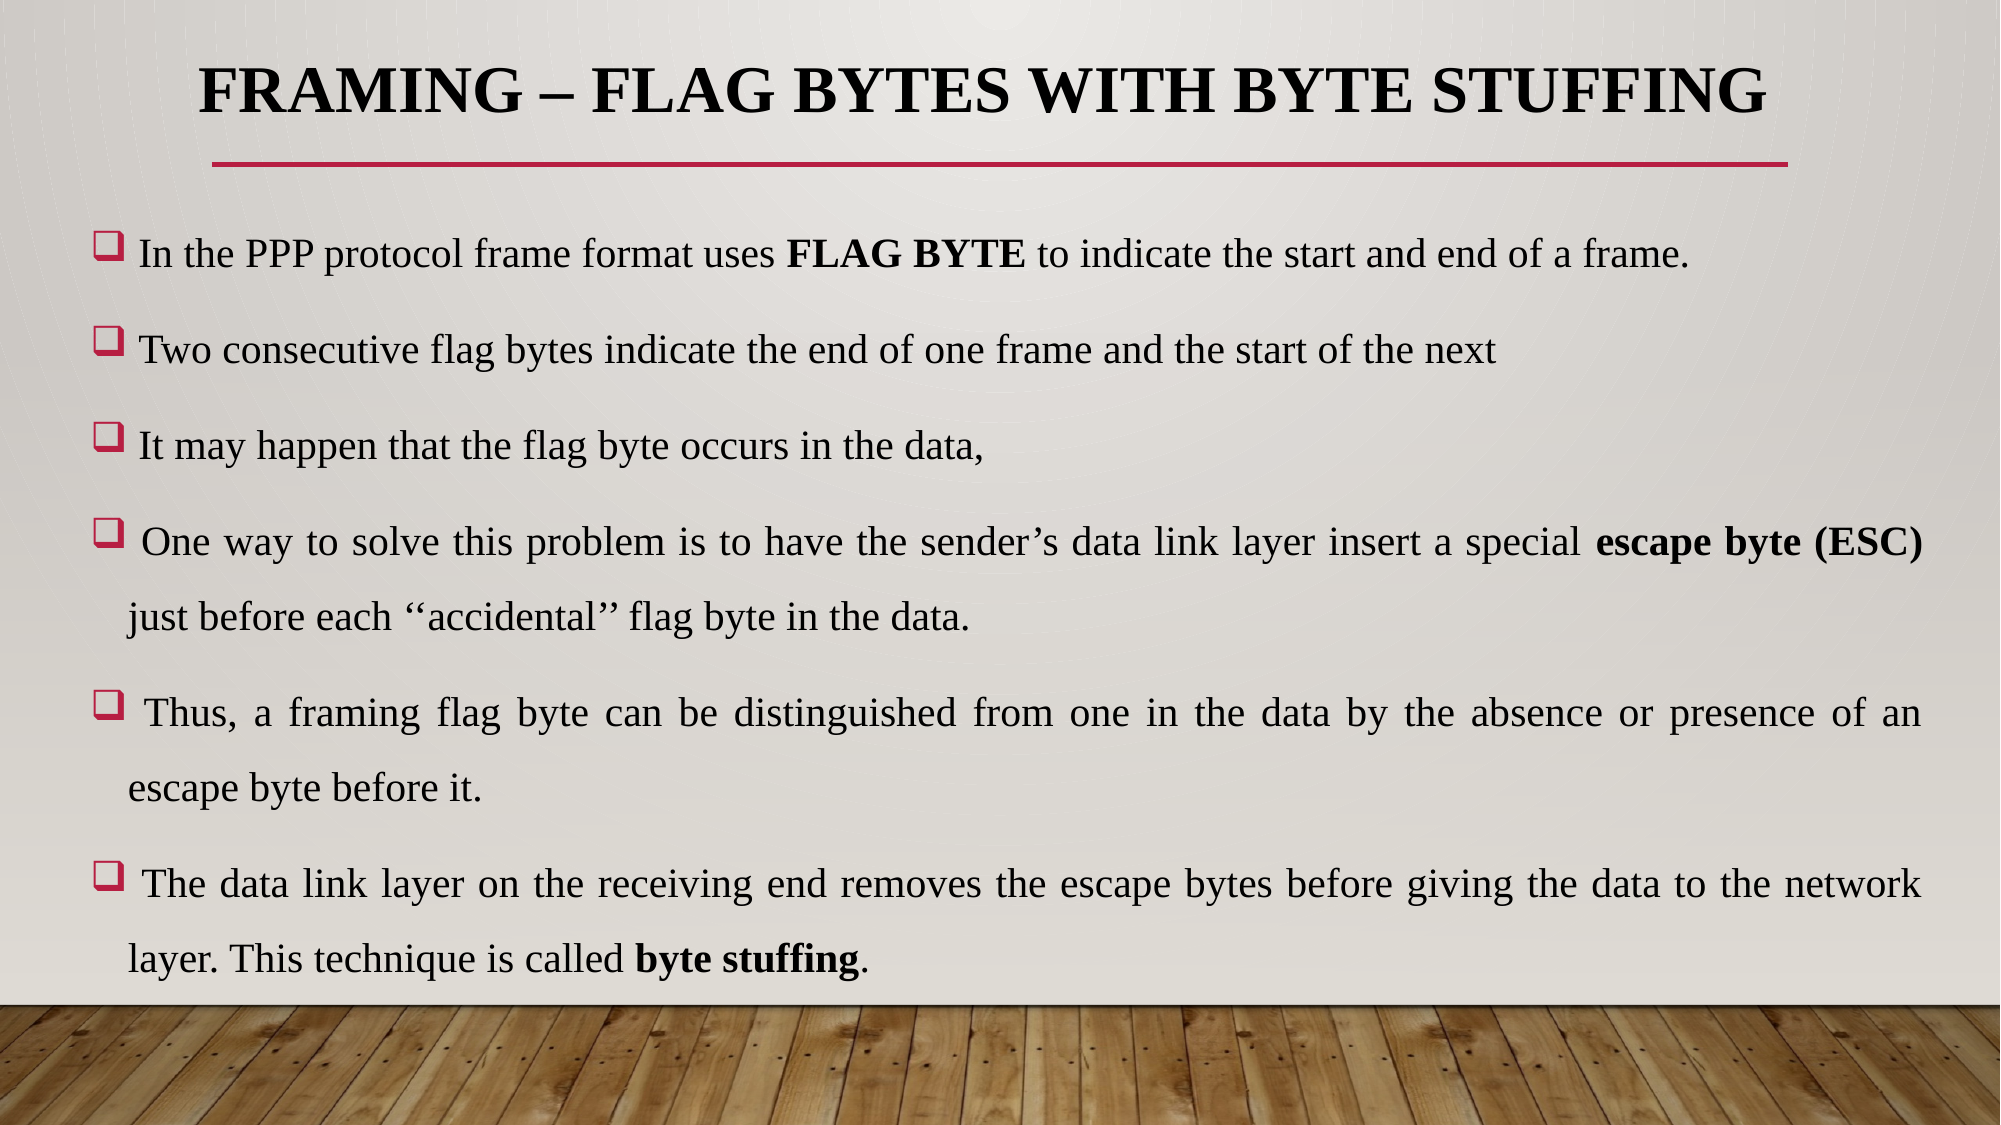

# framing – flag bytes with byte stuffing
 In the PPP protocol frame format uses FLAG BYTE to indicate the start and end of a frame.
 Two consecutive flag bytes indicate the end of one frame and the start of the next
 It may happen that the flag byte occurs in the data,
 One way to solve this problem is to have the sender’s data link layer insert a special escape byte (ESC) just before each ‘‘accidental’’ flag byte in the data.
 Thus, a framing flag byte can be distinguished from one in the data by the absence or presence of an escape byte before it.
 The data link layer on the receiving end removes the escape bytes before giving the data to the network layer. This technique is called byte stuffing.